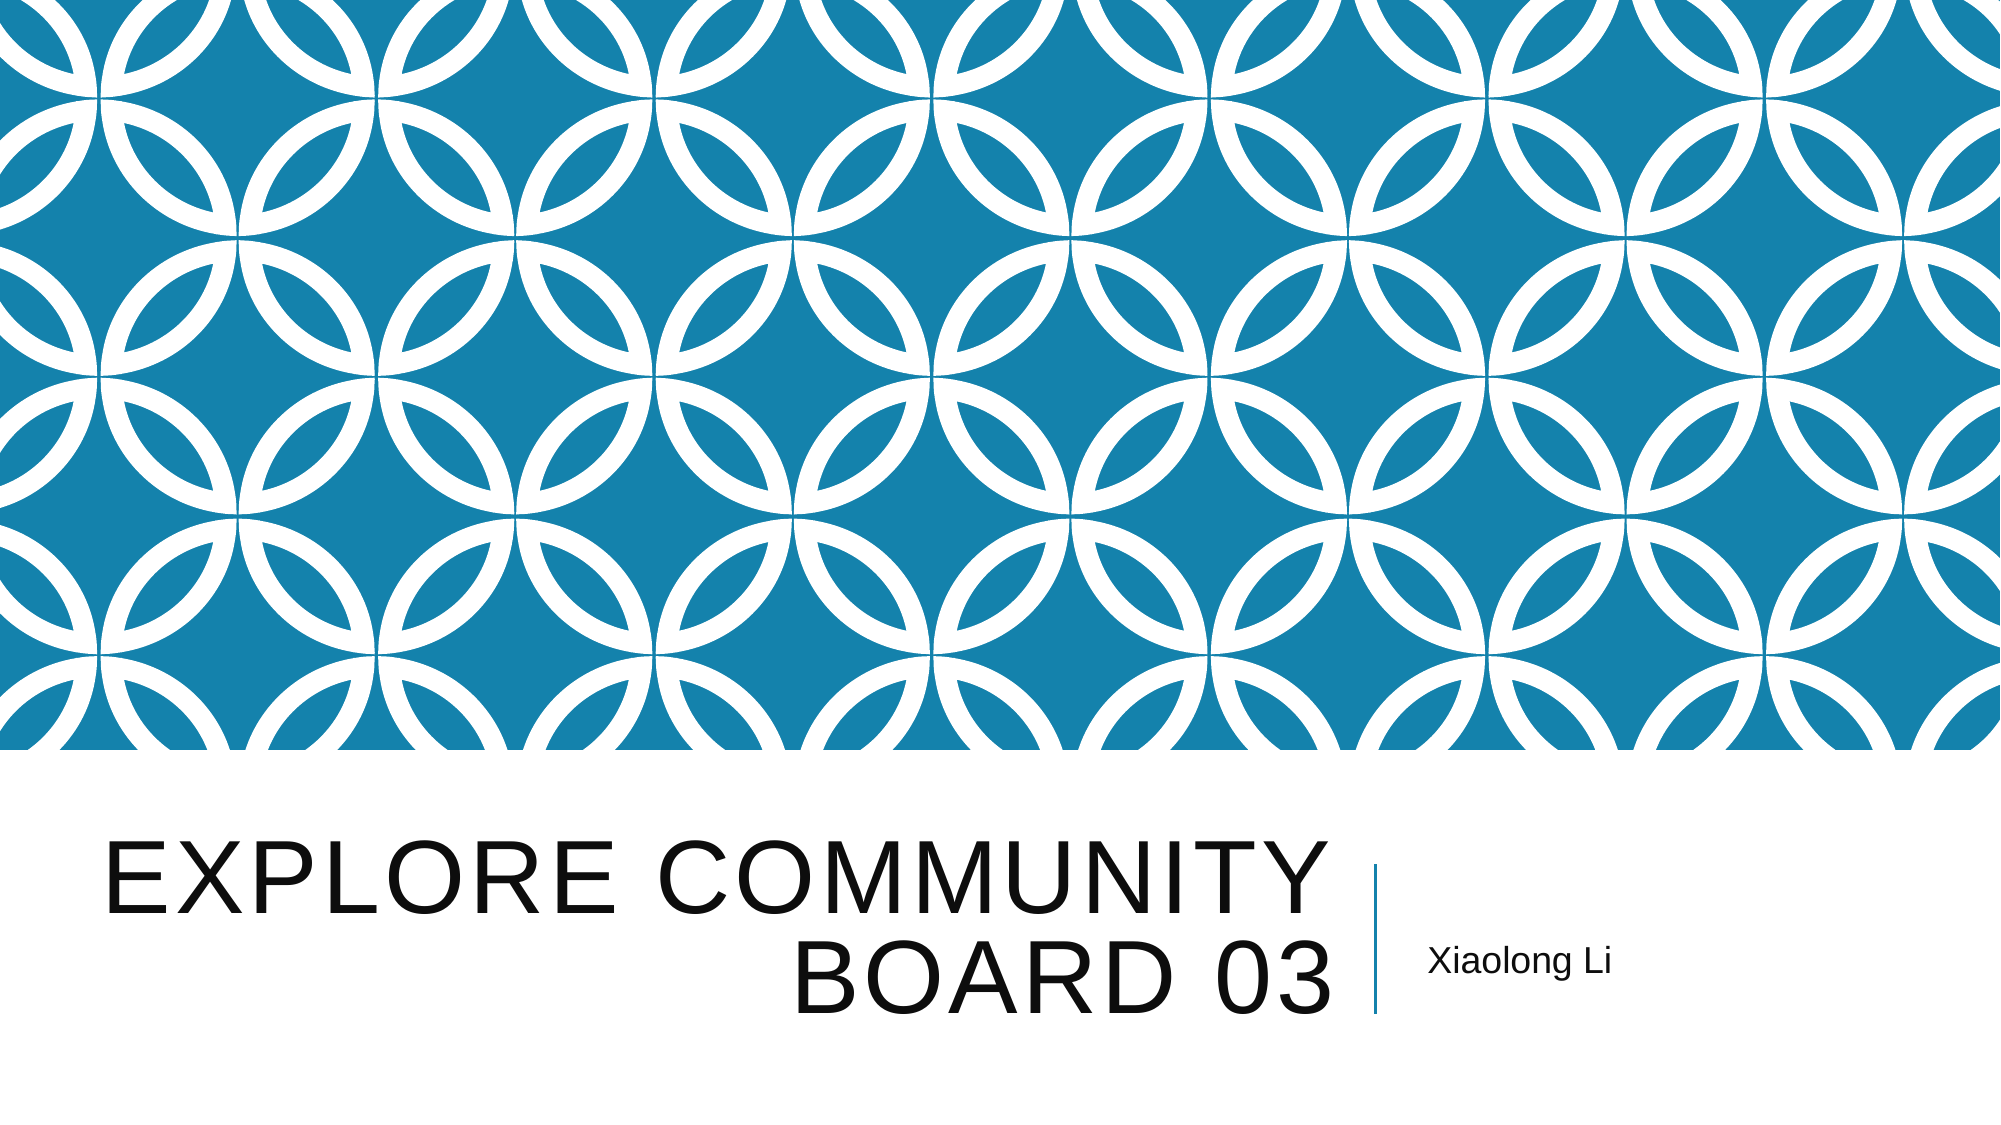

# Explore Community Board 03

Xiaolong Li